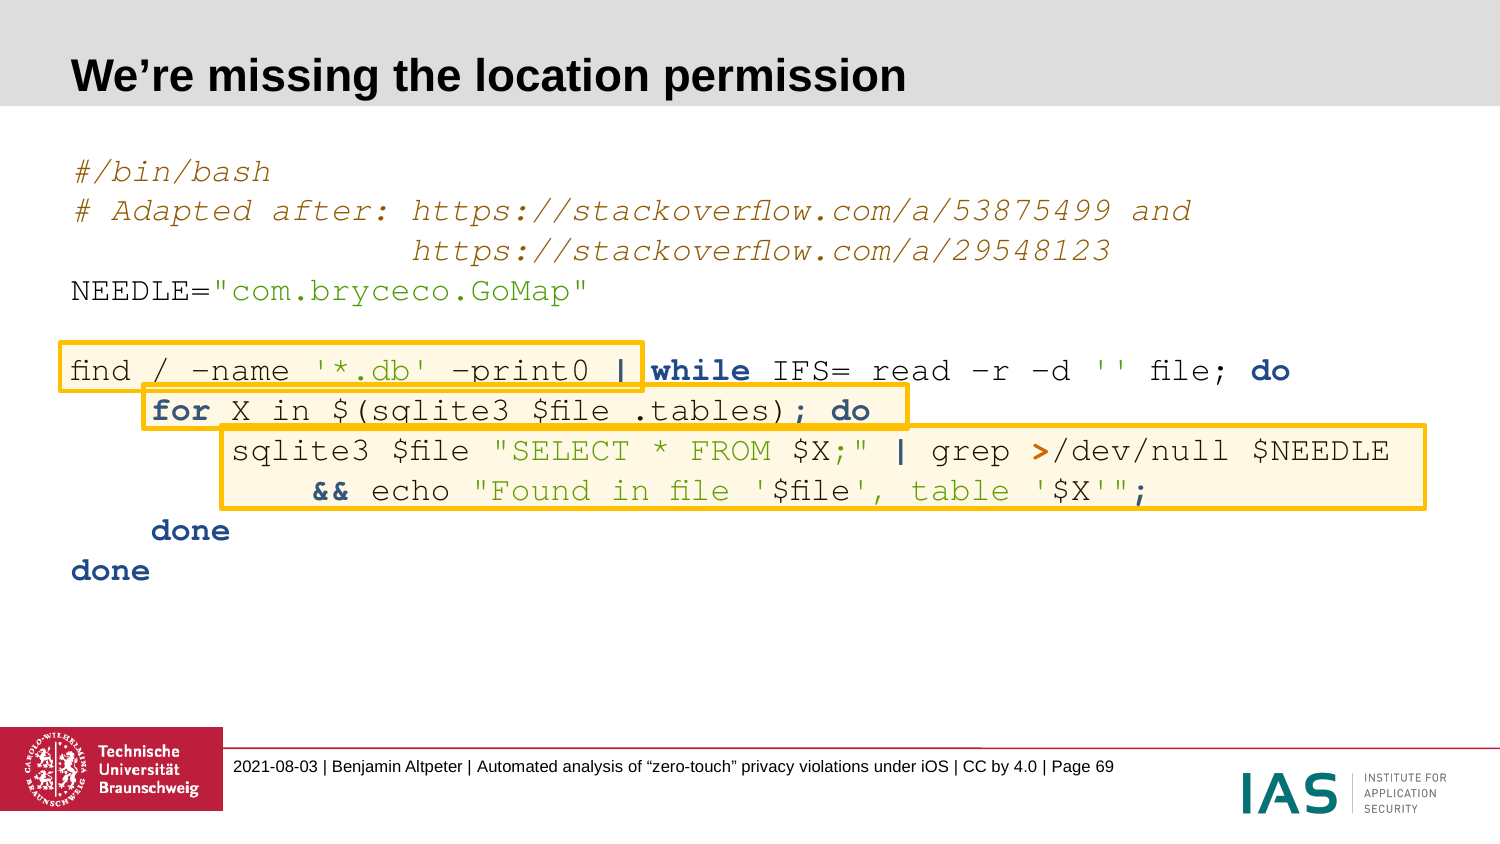

# We’re missing the location permission
#/bin/bash
# Adapted after: https://stackoverflow.com/a/53875499 and
                 https://stackoverflow.com/a/29548123
NEEDLE="com.bryceco.GoMap"
find / -name '*.db' -print0 | while IFS= read -r -d '' file; do
    for X in $(sqlite3 $file .tables); do
        sqlite3 $file "SELECT * FROM $X;" | grep >/dev/null $NEEDLE
            && echo "Found in file '$file', table '$X'";
    done
done